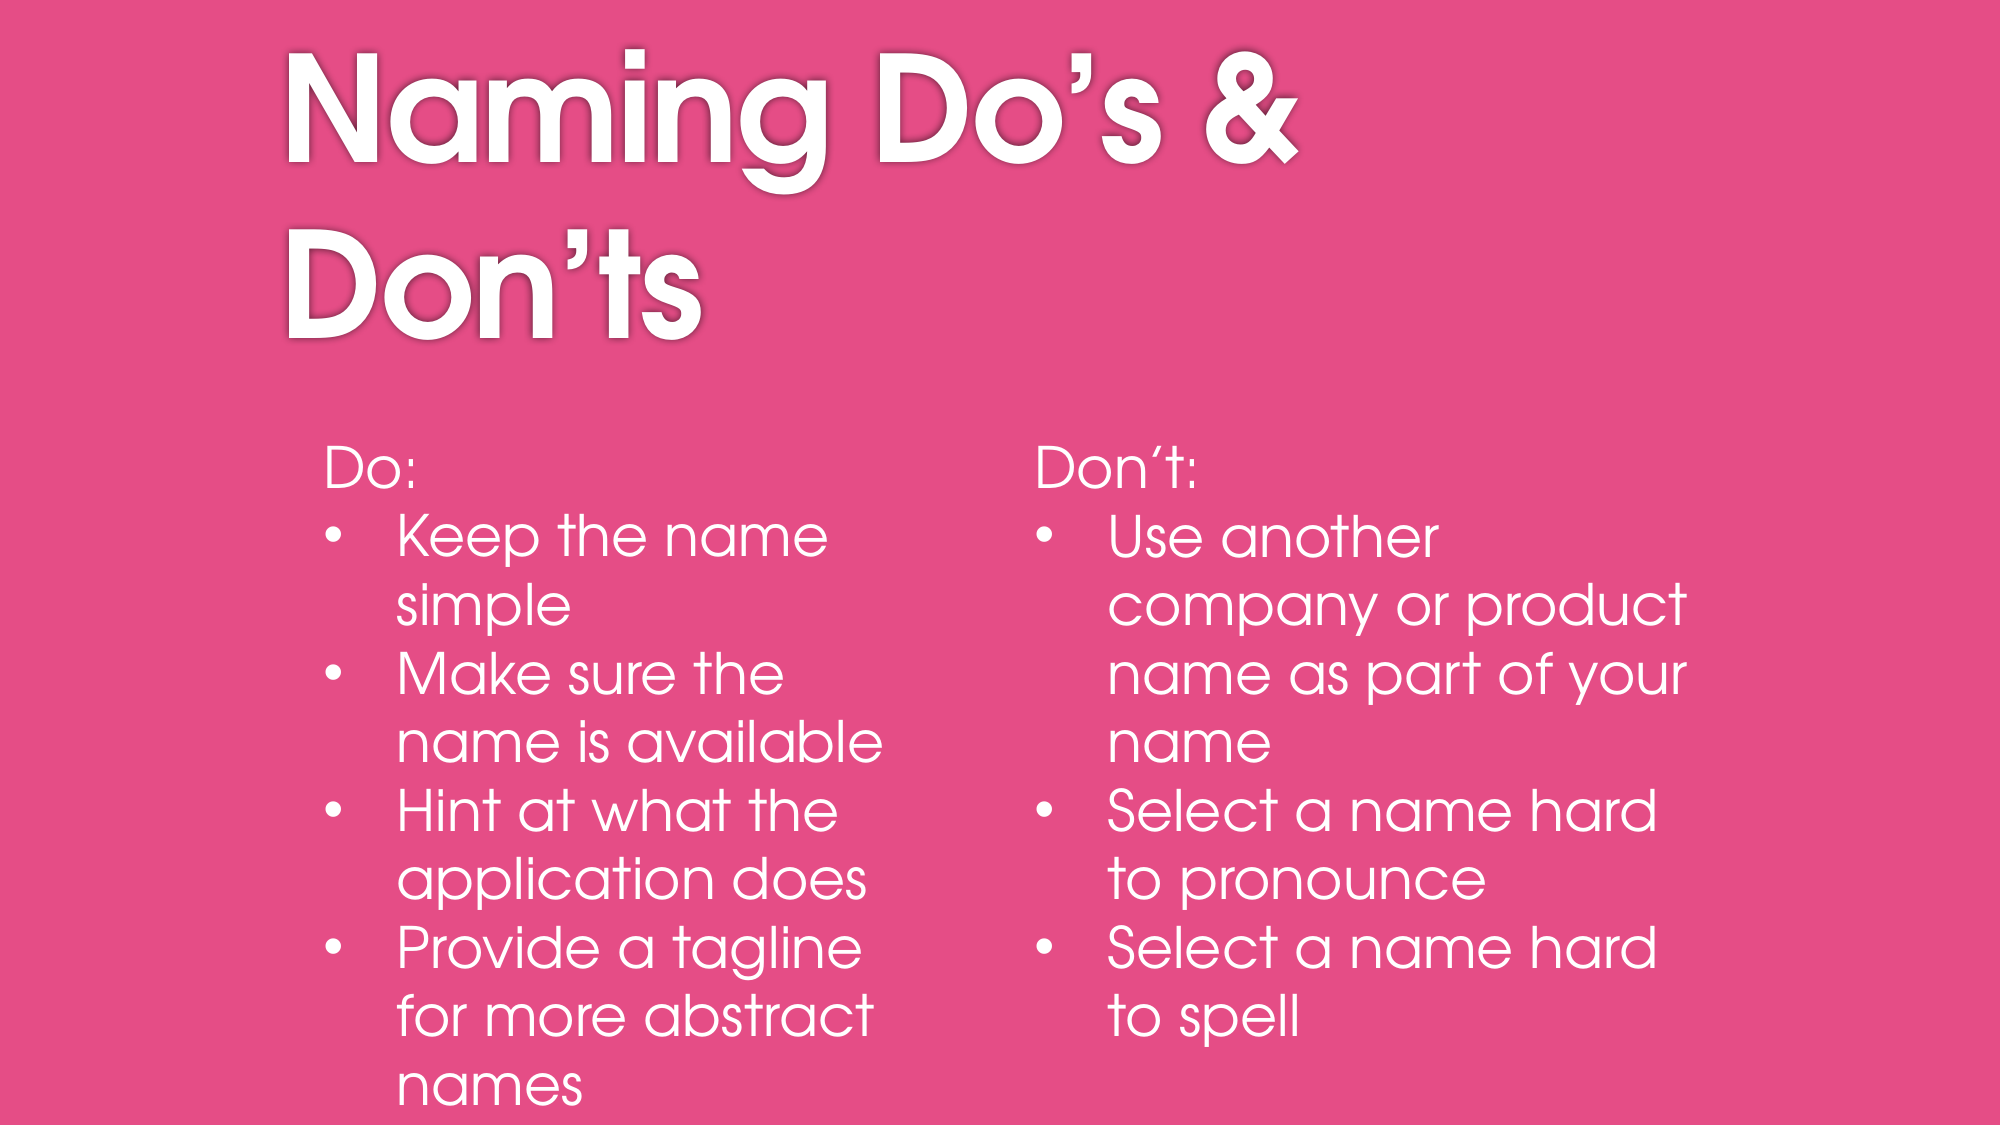

# Naming Do’s & Don’ts
Don’t:
Use another company or product name as part of your name
Select a name hard to pronounce
Select a name hard to spell
Do:
Keep the name simple
Make sure the name is available
Hint at what the application does
Provide a tagline for more abstract names